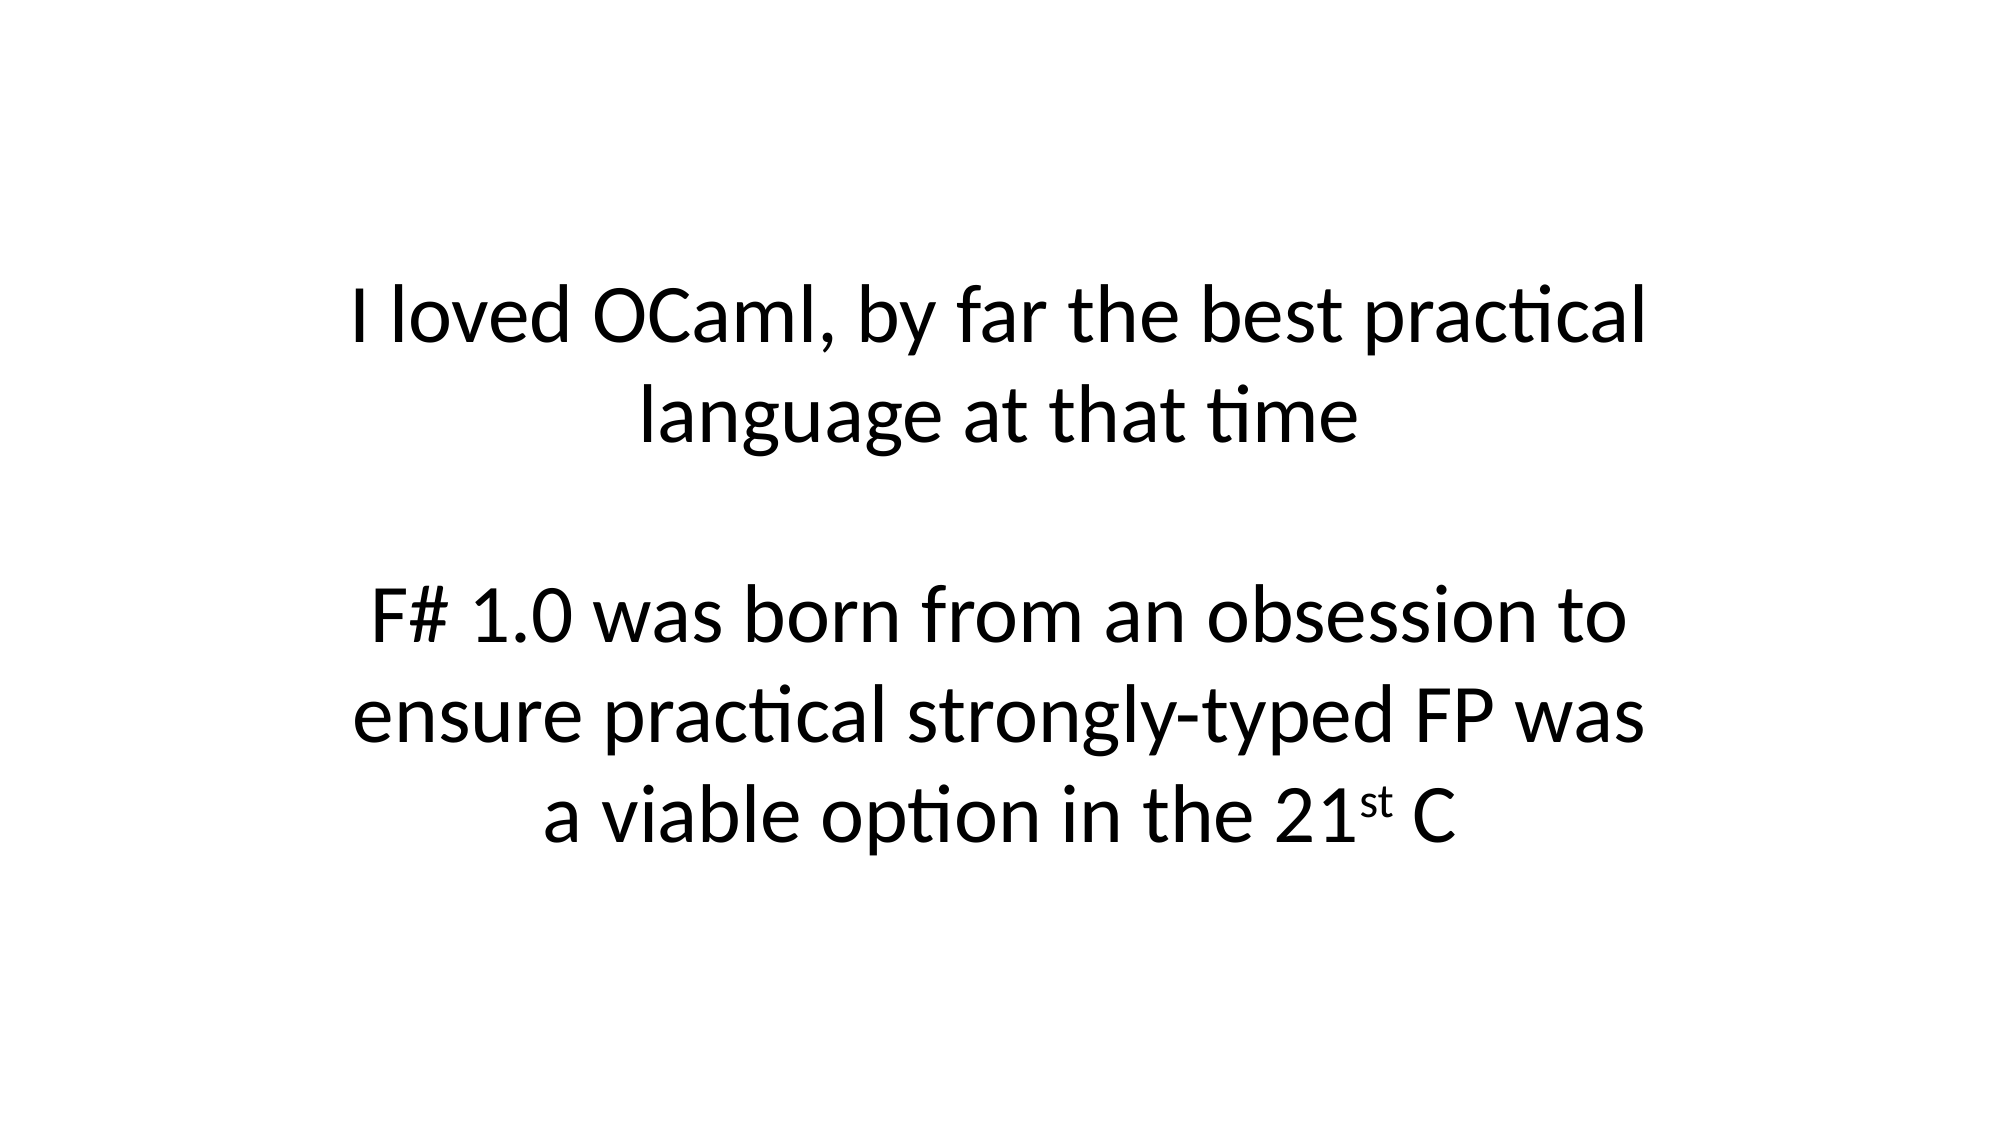

I loved OCaml, by far the best practical language at that time

F# 1.0 was born from an obsession to ensure practical strongly-typed FP was a viable option in the 21st C